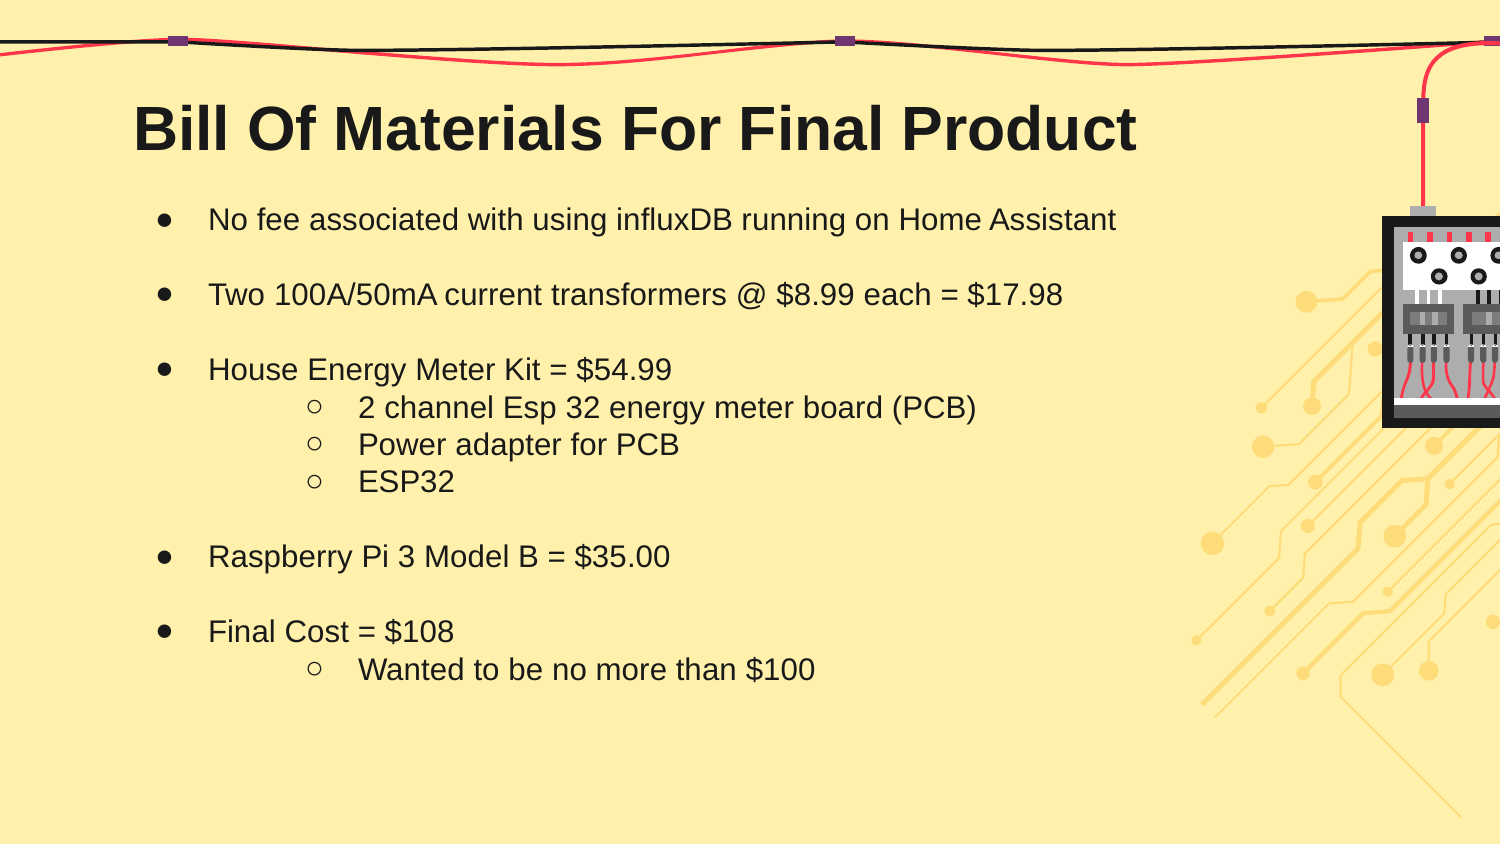

# Bill Of Materials For Final Product
No fee associated with using influxDB running on Home Assistant

Two 100A/50mA current transformers @ $8.99 each = $17.98

House Energy Meter Kit = $54.99
2 channel Esp 32 energy meter board (PCB)
Power adapter for PCB
ESP32

Raspberry Pi 3 Model B = $35.00

Final Cost = $108
Wanted to be no more than $100